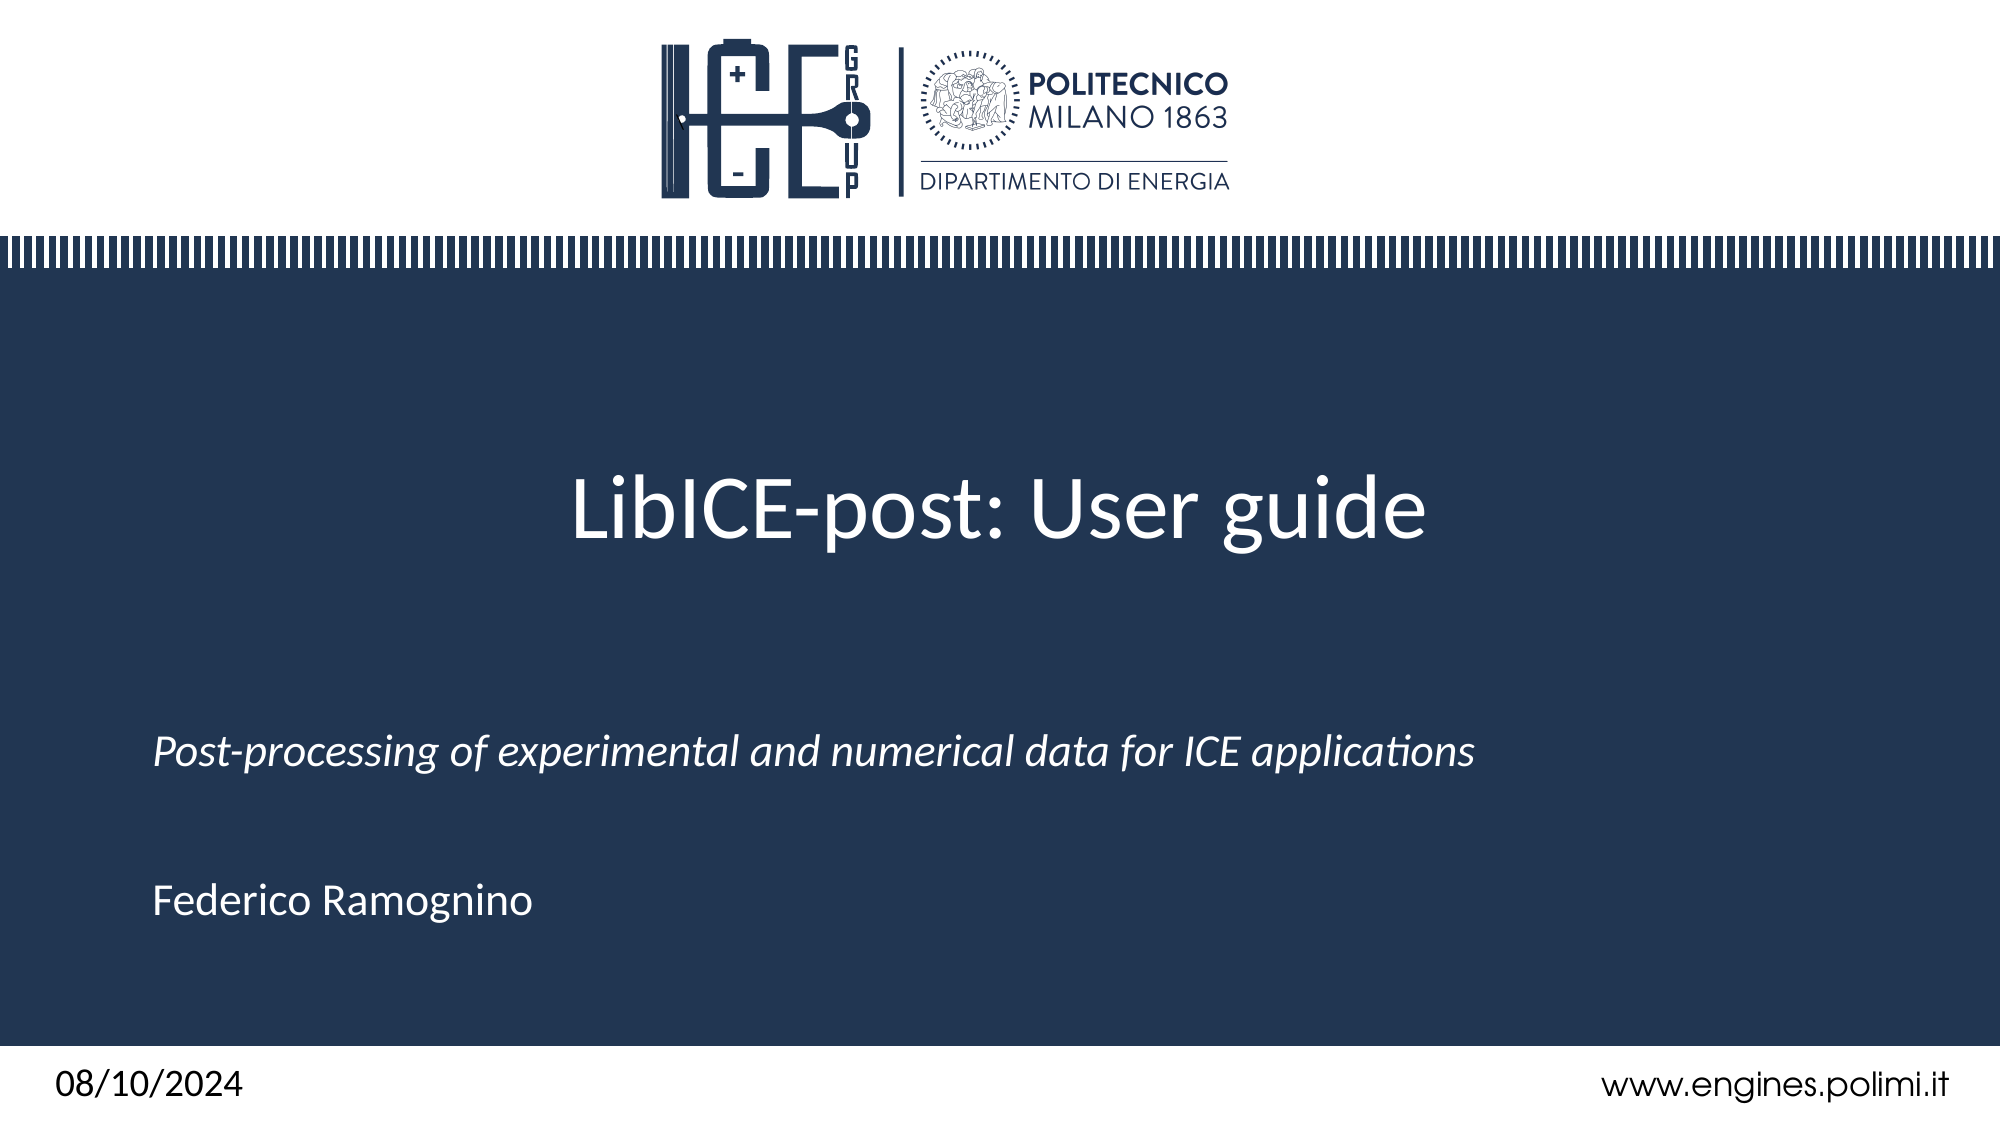

# LibICE-post: User guide
Post-processing of experimental and numerical data for ICE applications
Federico Ramognino